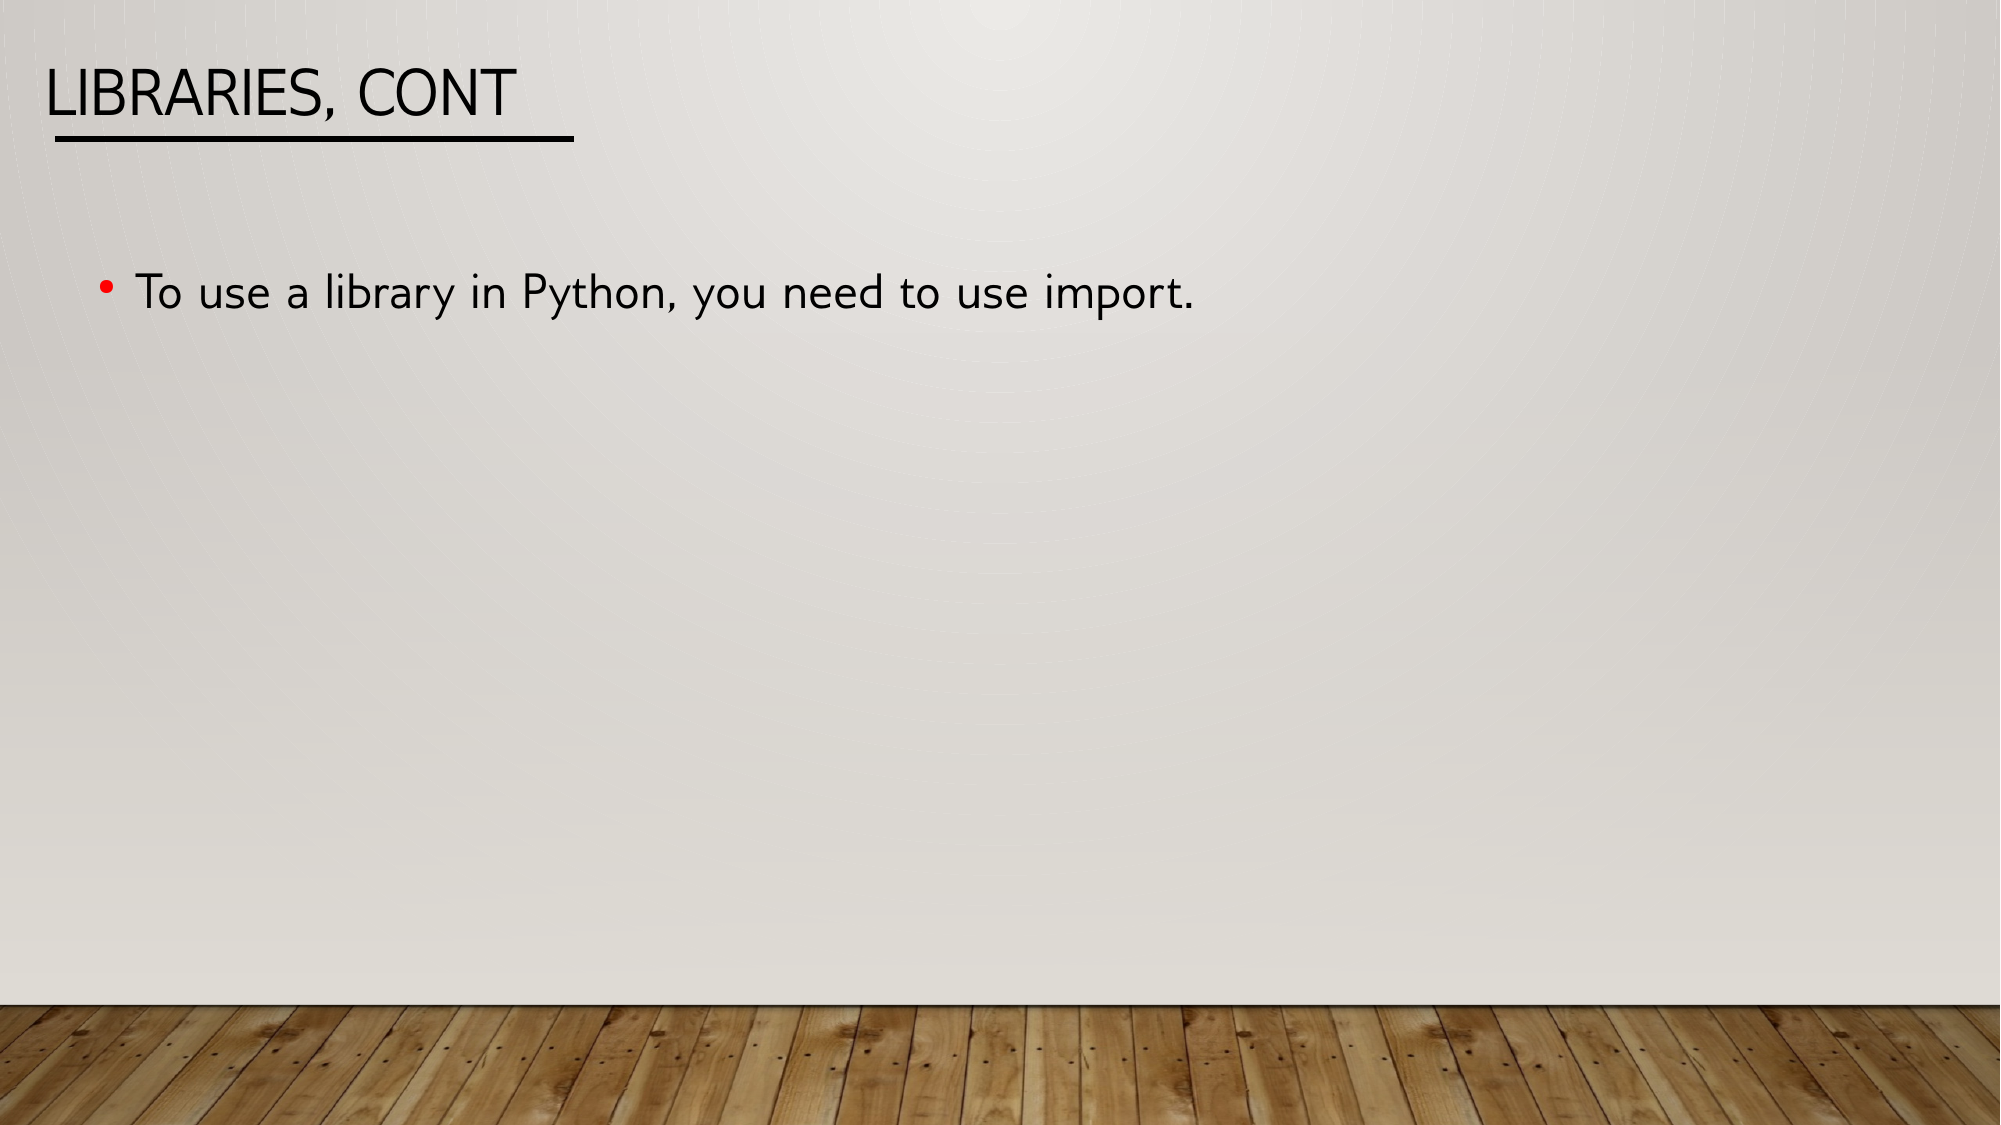

Libraries, Cont
To use a library in Python, you need to use import.